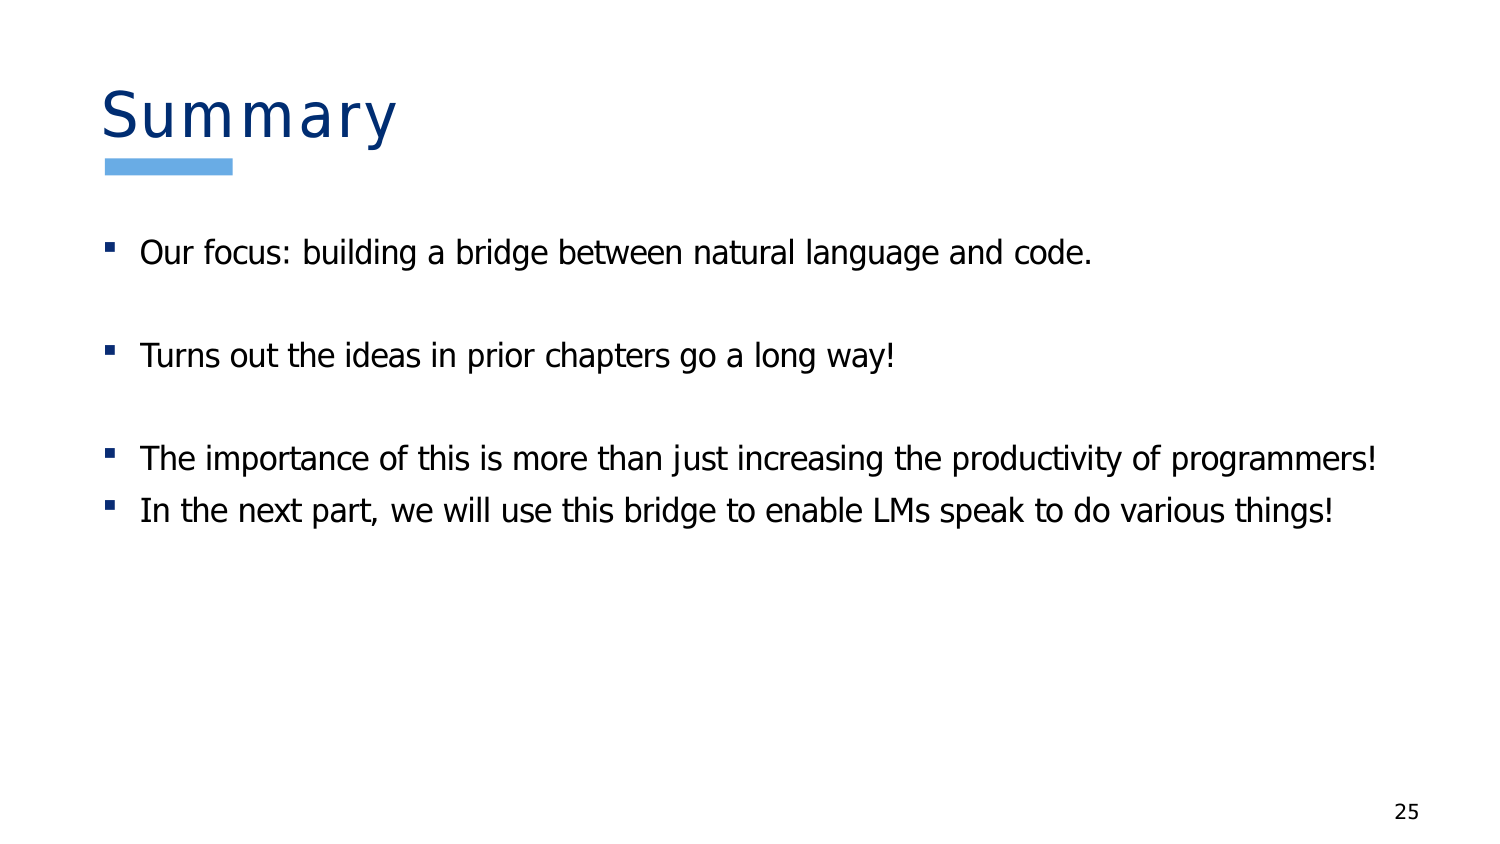

# Summary
Our focus: building a bridge between natural language and code.

Turns out the ideas in prior chapters go a long way!

The importance of this is more than just increasing the productivity of programmers!
In the next part, we will use this bridge to enable LMs speak to do various things!